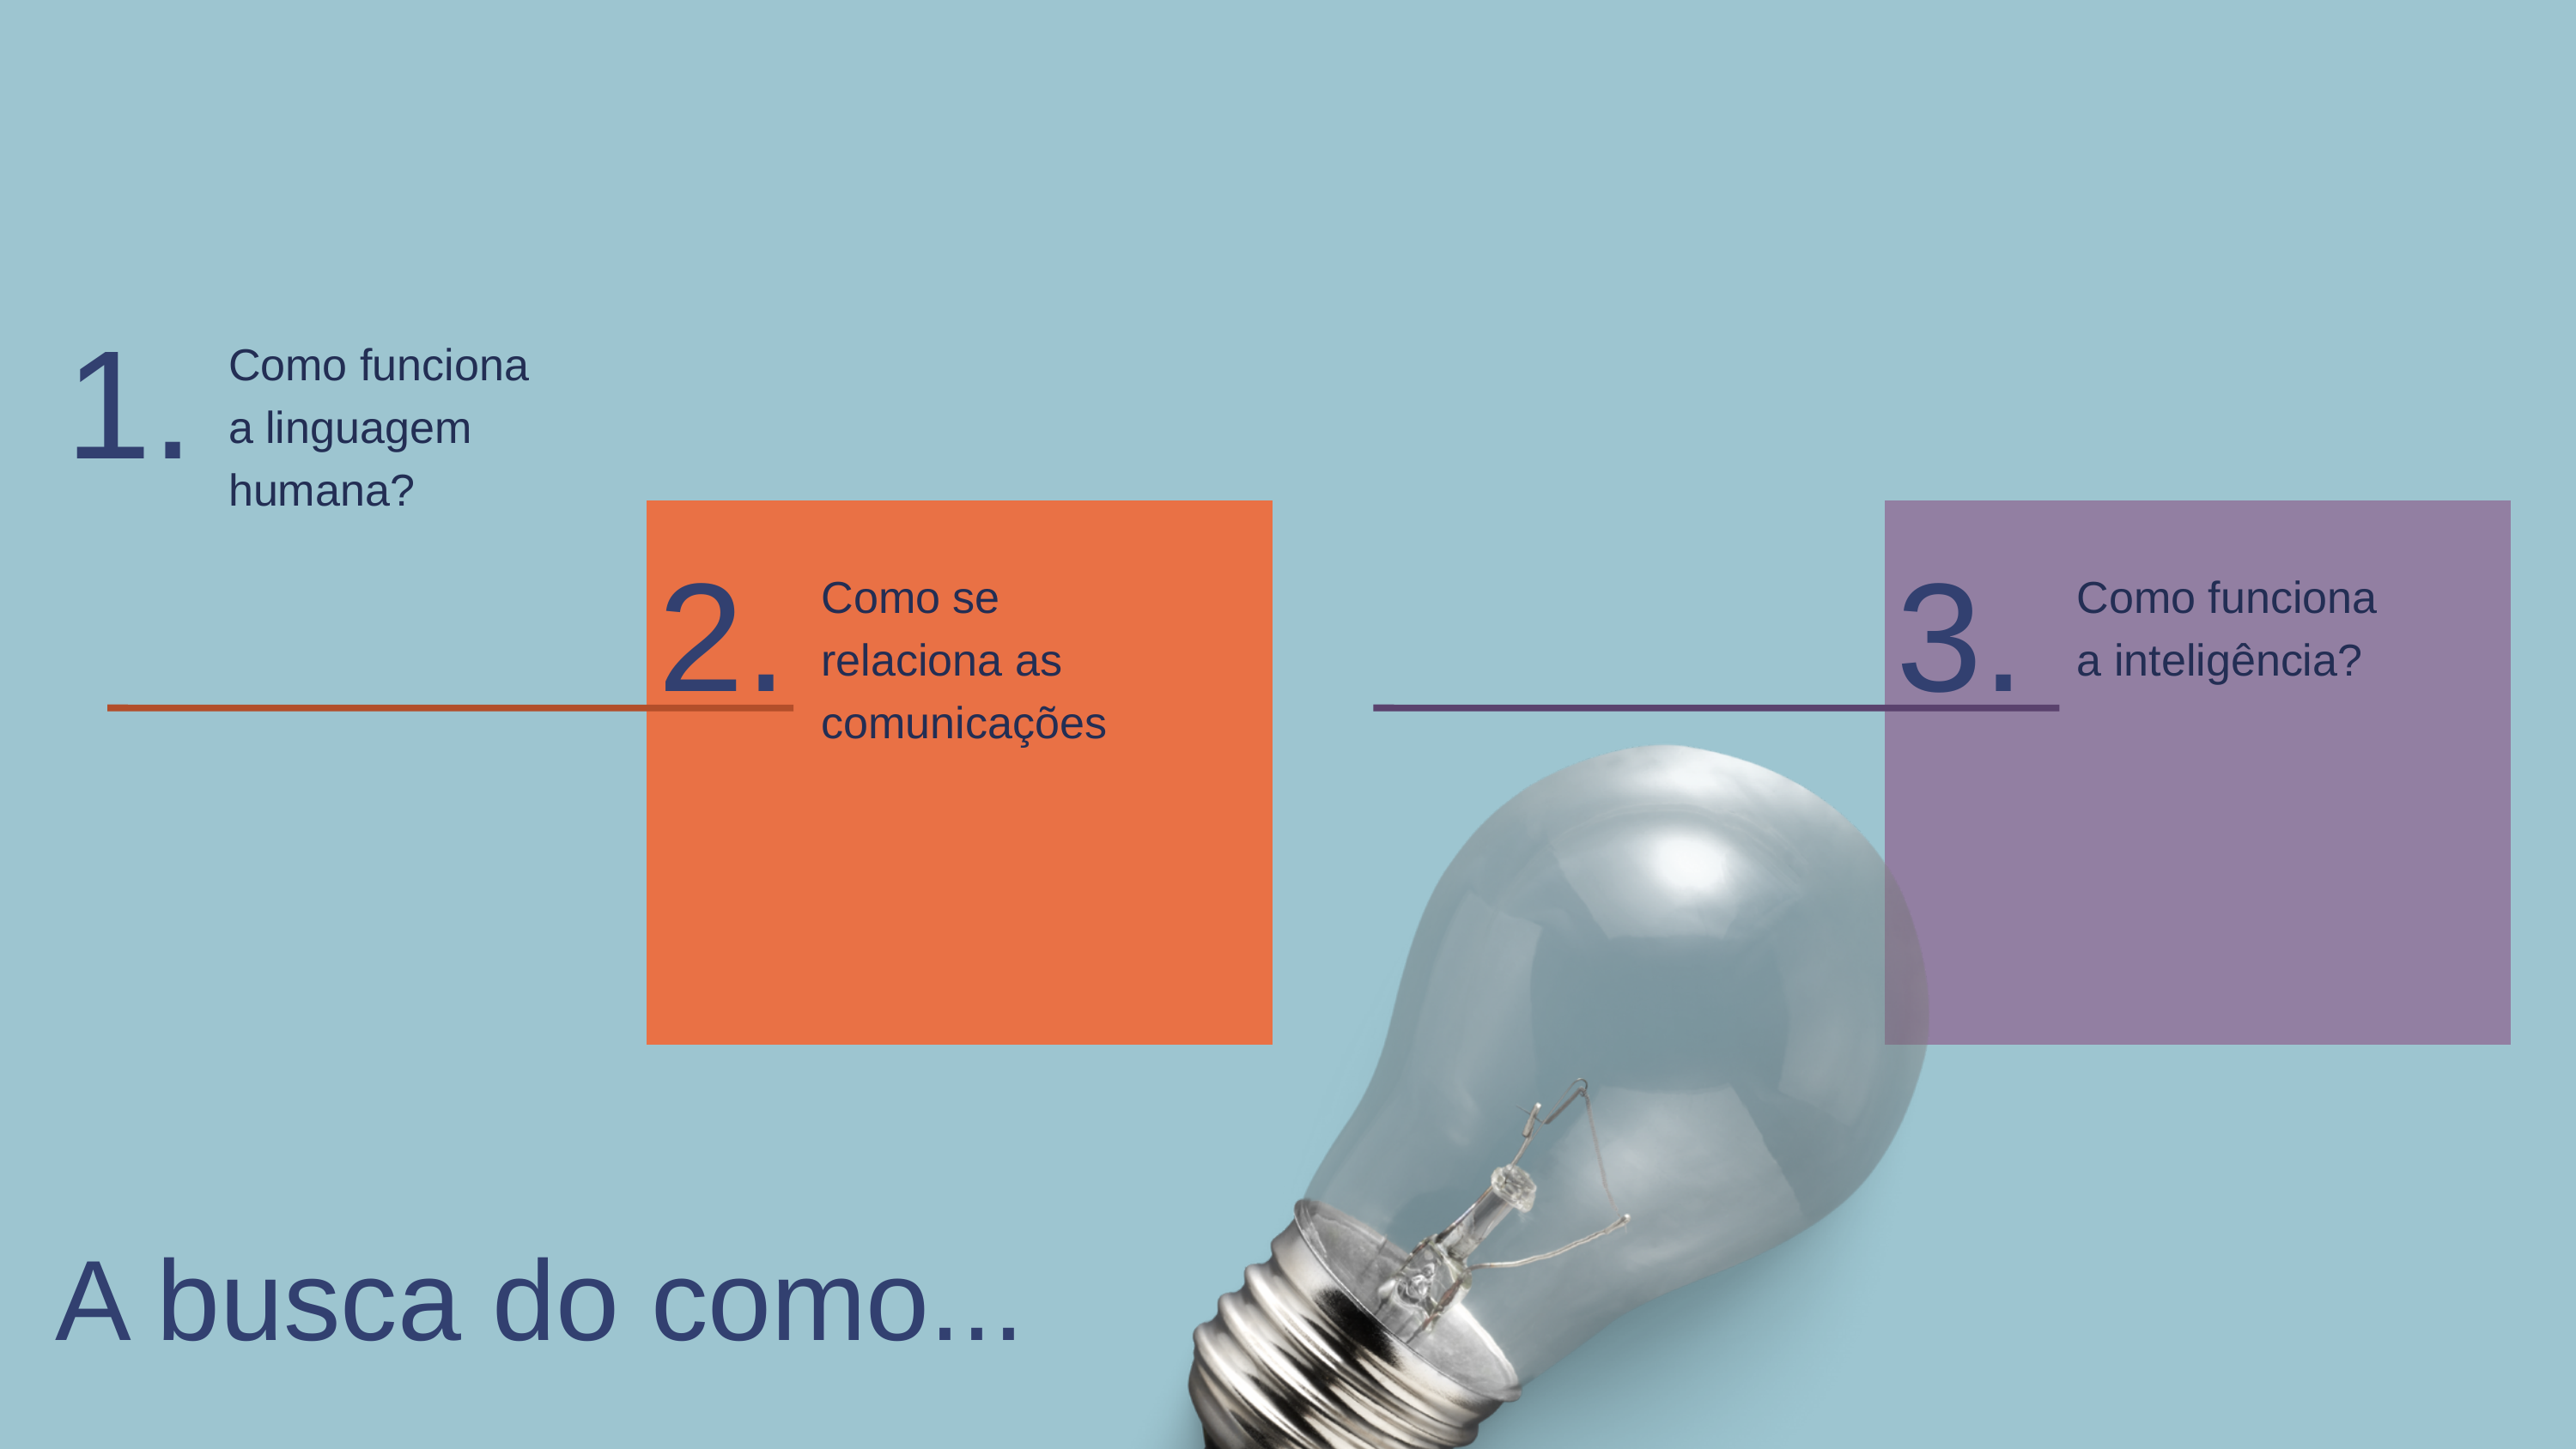

1.
Como funciona a linguagem humana?

2.
3.
Como se relaciona as comunicações

Como funciona a inteligência?

A busca do como...